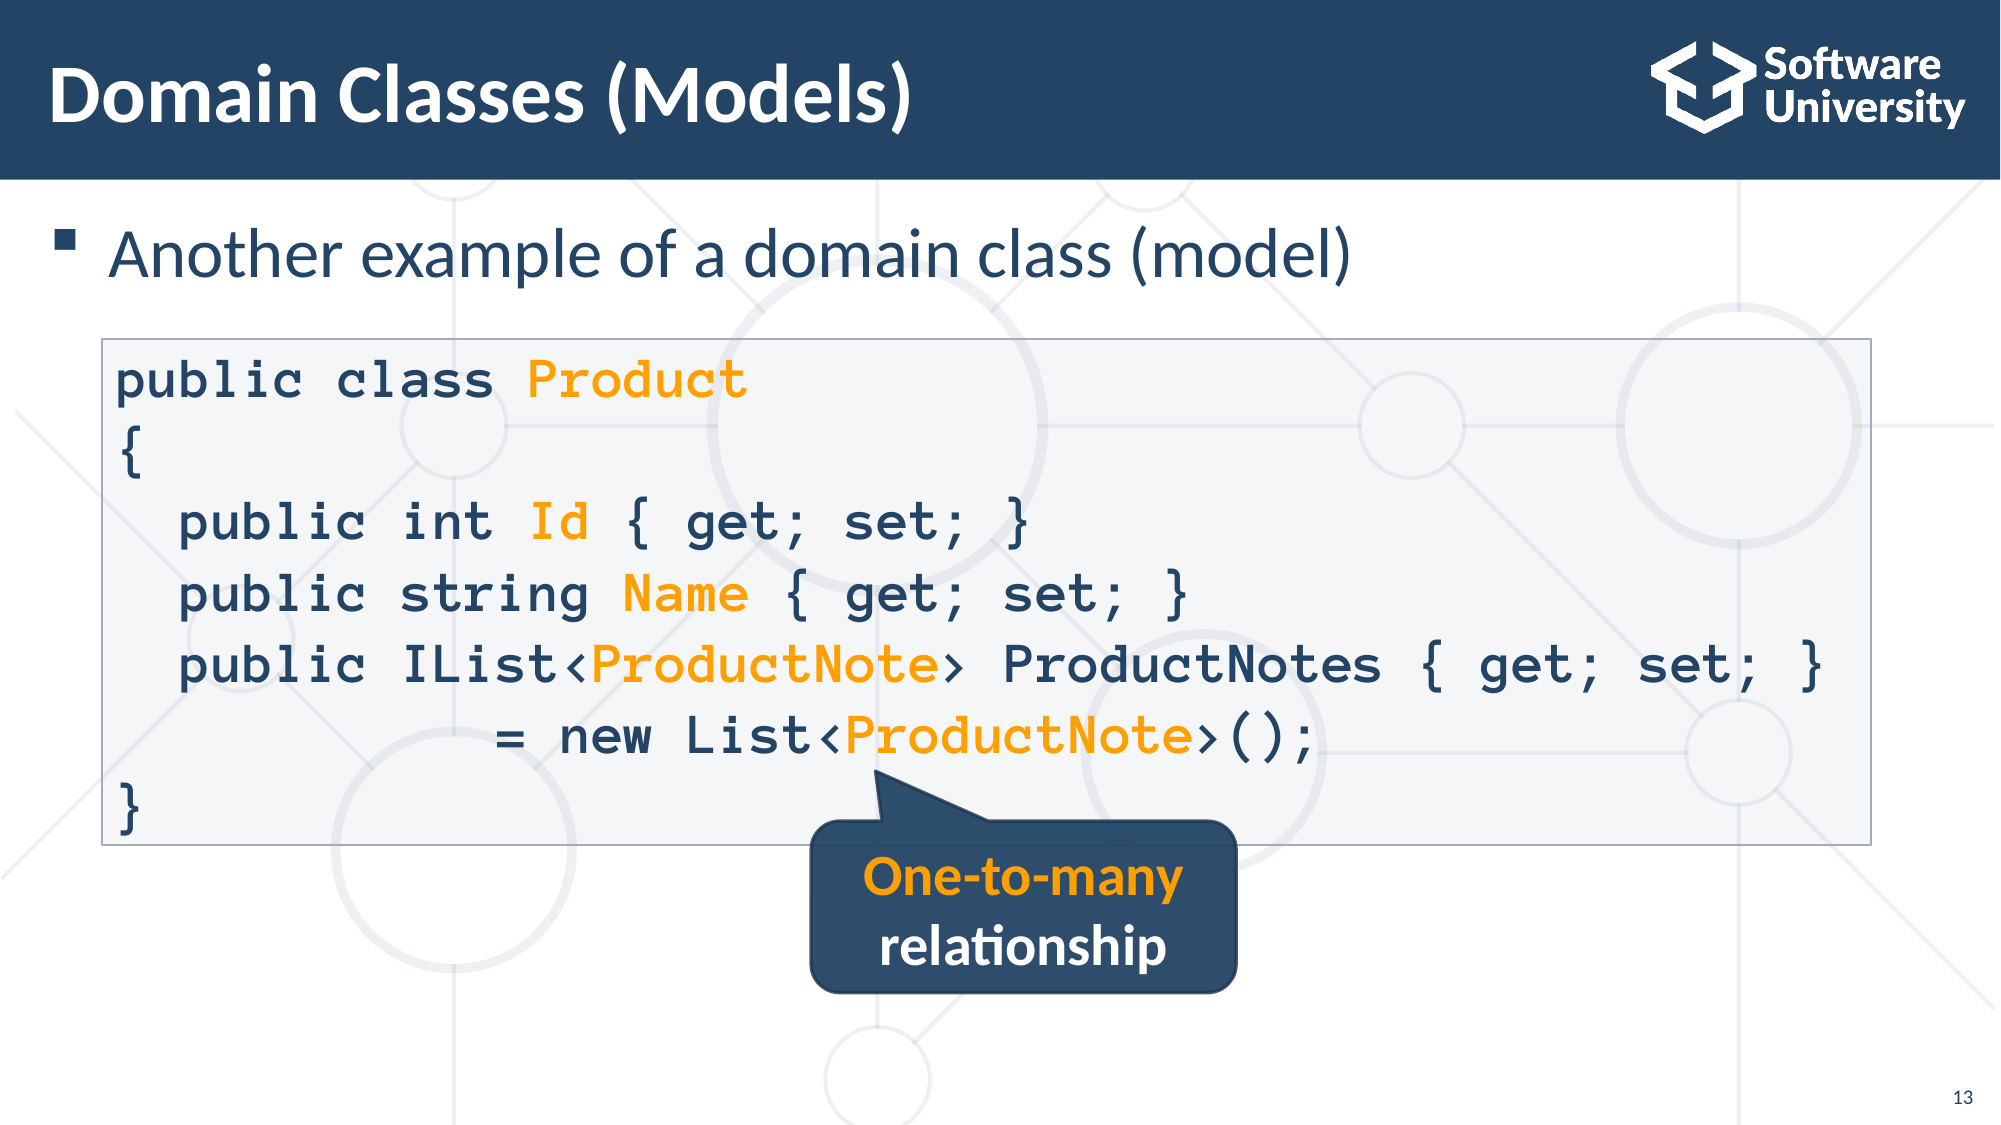

# Domain Classes (Models)
Another example of a domain class (model)
public class Product
{
  public int Id { get; set; }
  public string Name { get; set; }
  public IList<ProductNote> ProductNotes { get; set; }
            = new List<ProductNote>();
}
One-to-many relationship
13